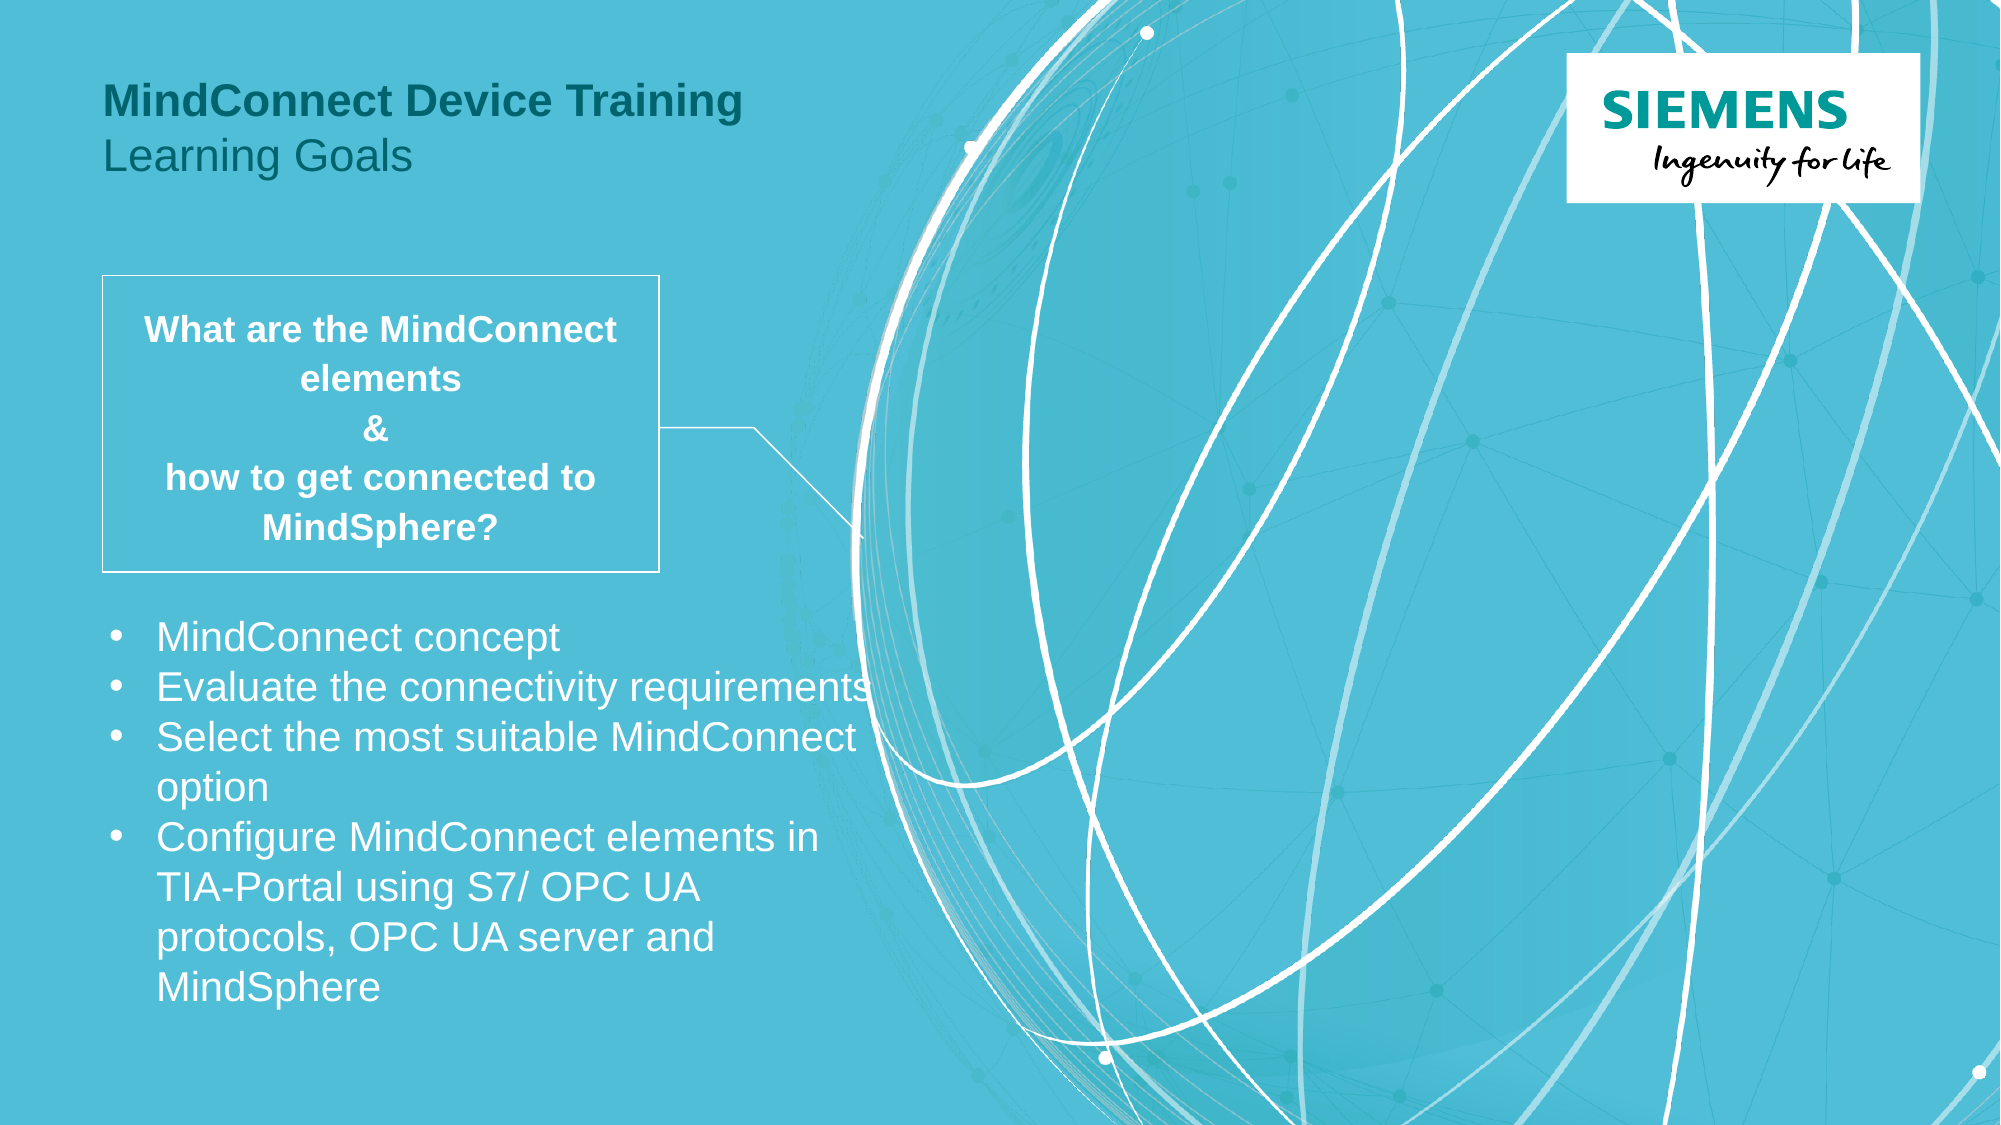

# MindConnect Device Training Learning Goals
What are the MindConnect elements
&
how to get connected to MindSphere?
MindConnect concept
Evaluate the connectivity requirements
Select the most suitable MindConnect option
Configure MindConnect elements in TIA-Portal using S7/ OPC UA protocols, OPC UA server and MindSphere